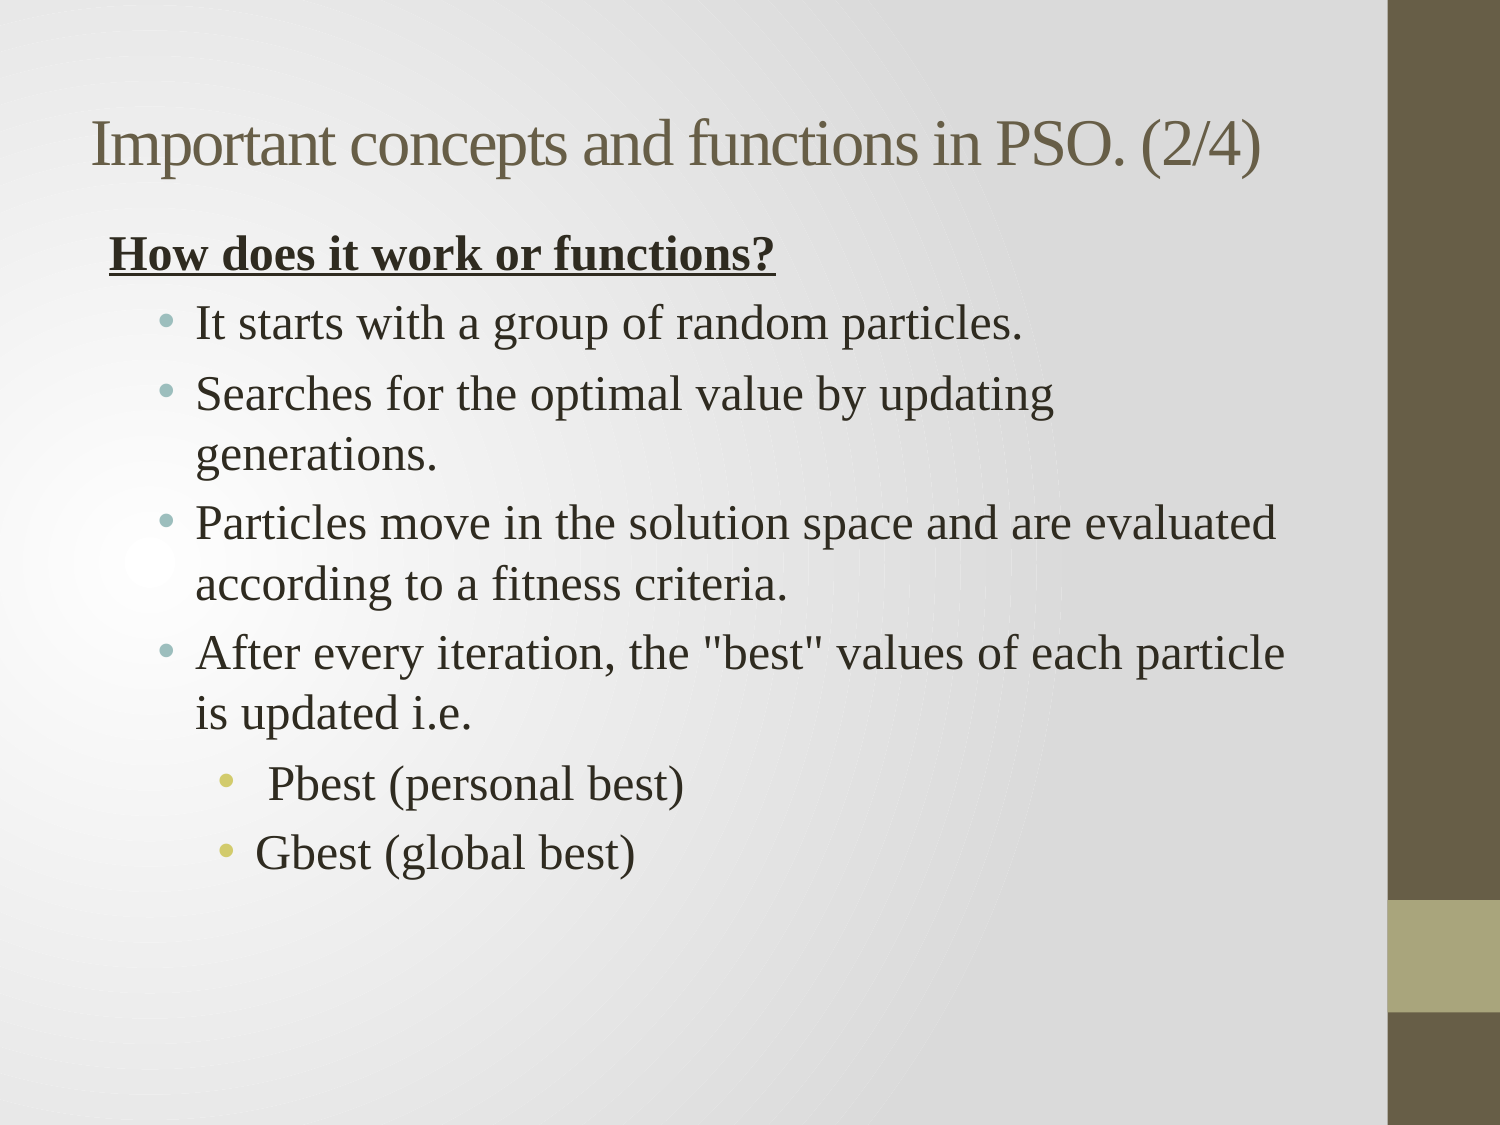

# Important concepts and functions in PSO. (2/4)
How does it work or functions?
It starts with a group of random particles.
Searches for the optimal value by updating generations.
Particles move in the solution space and are evaluated according to a fitness criteria.
After every iteration, the "best" values of each particle is updated i.e.
 Pbest (personal best)
Gbest (global best)